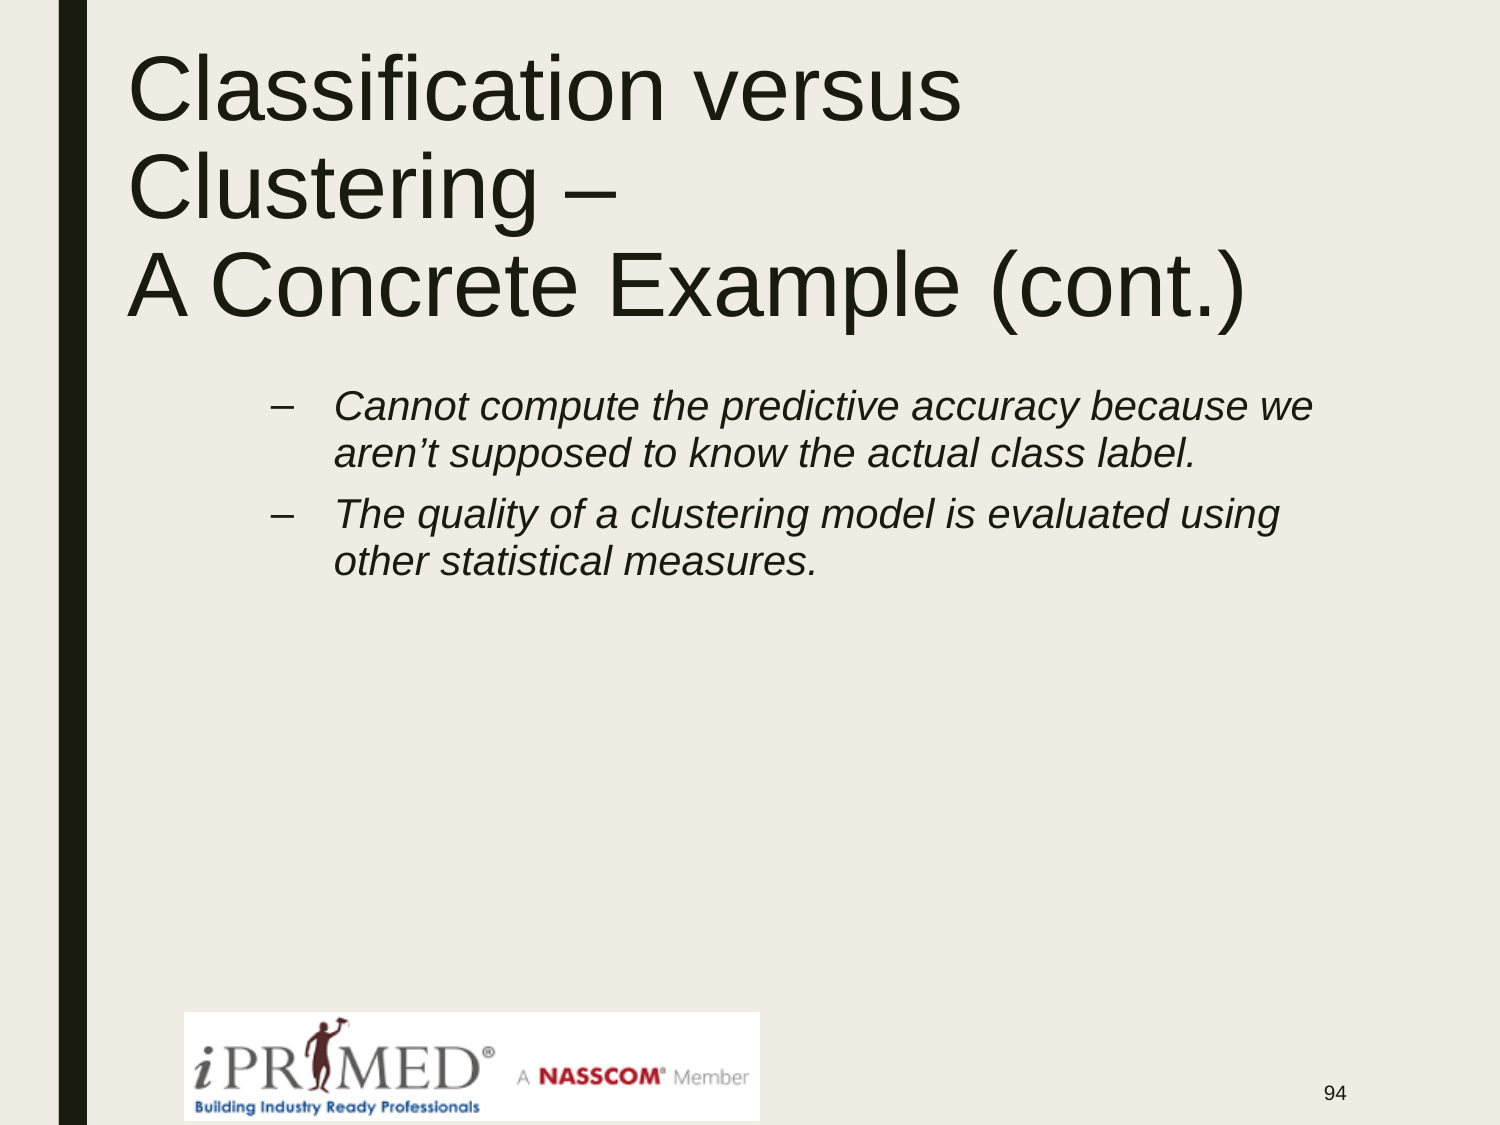

# Classification versus Clustering – A Concrete Example (cont.)
Cannot compute the predictive accuracy because we aren’t supposed to know the actual class label.
The quality of a clustering model is evaluated using other statistical measures.
94